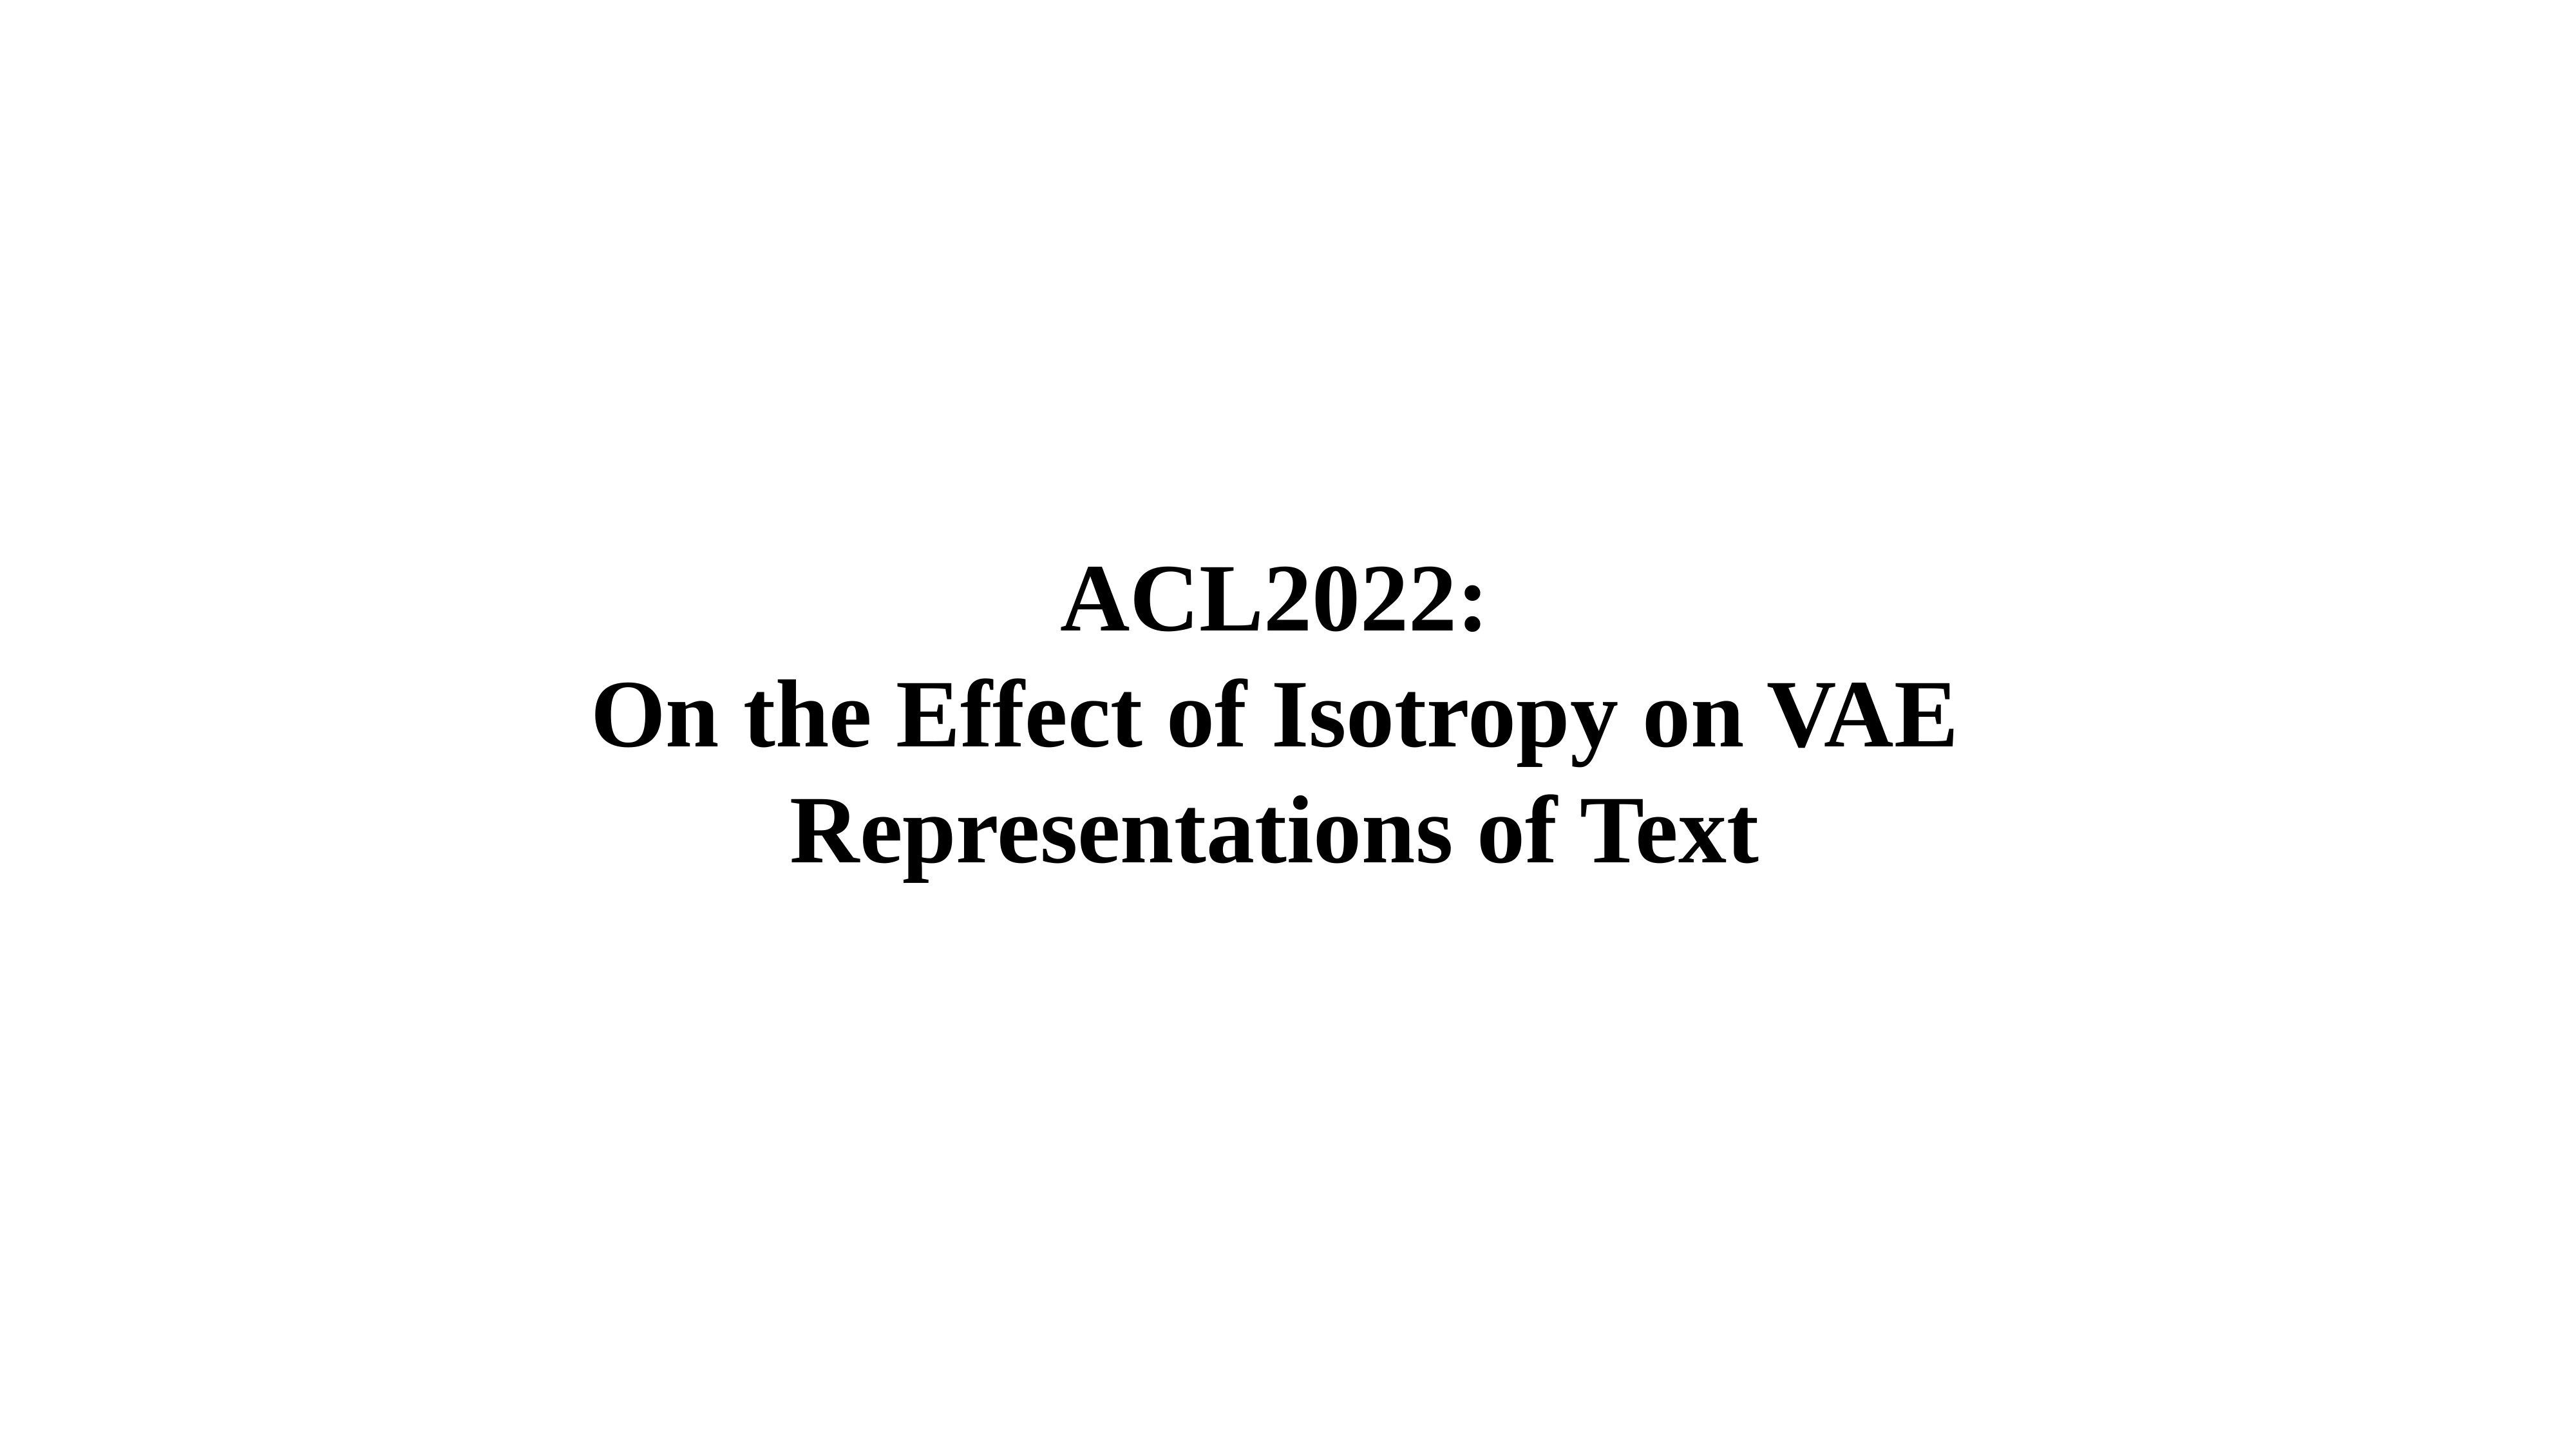

ACL2022:
On the Effect of Isotropy on VAE Representations of Text